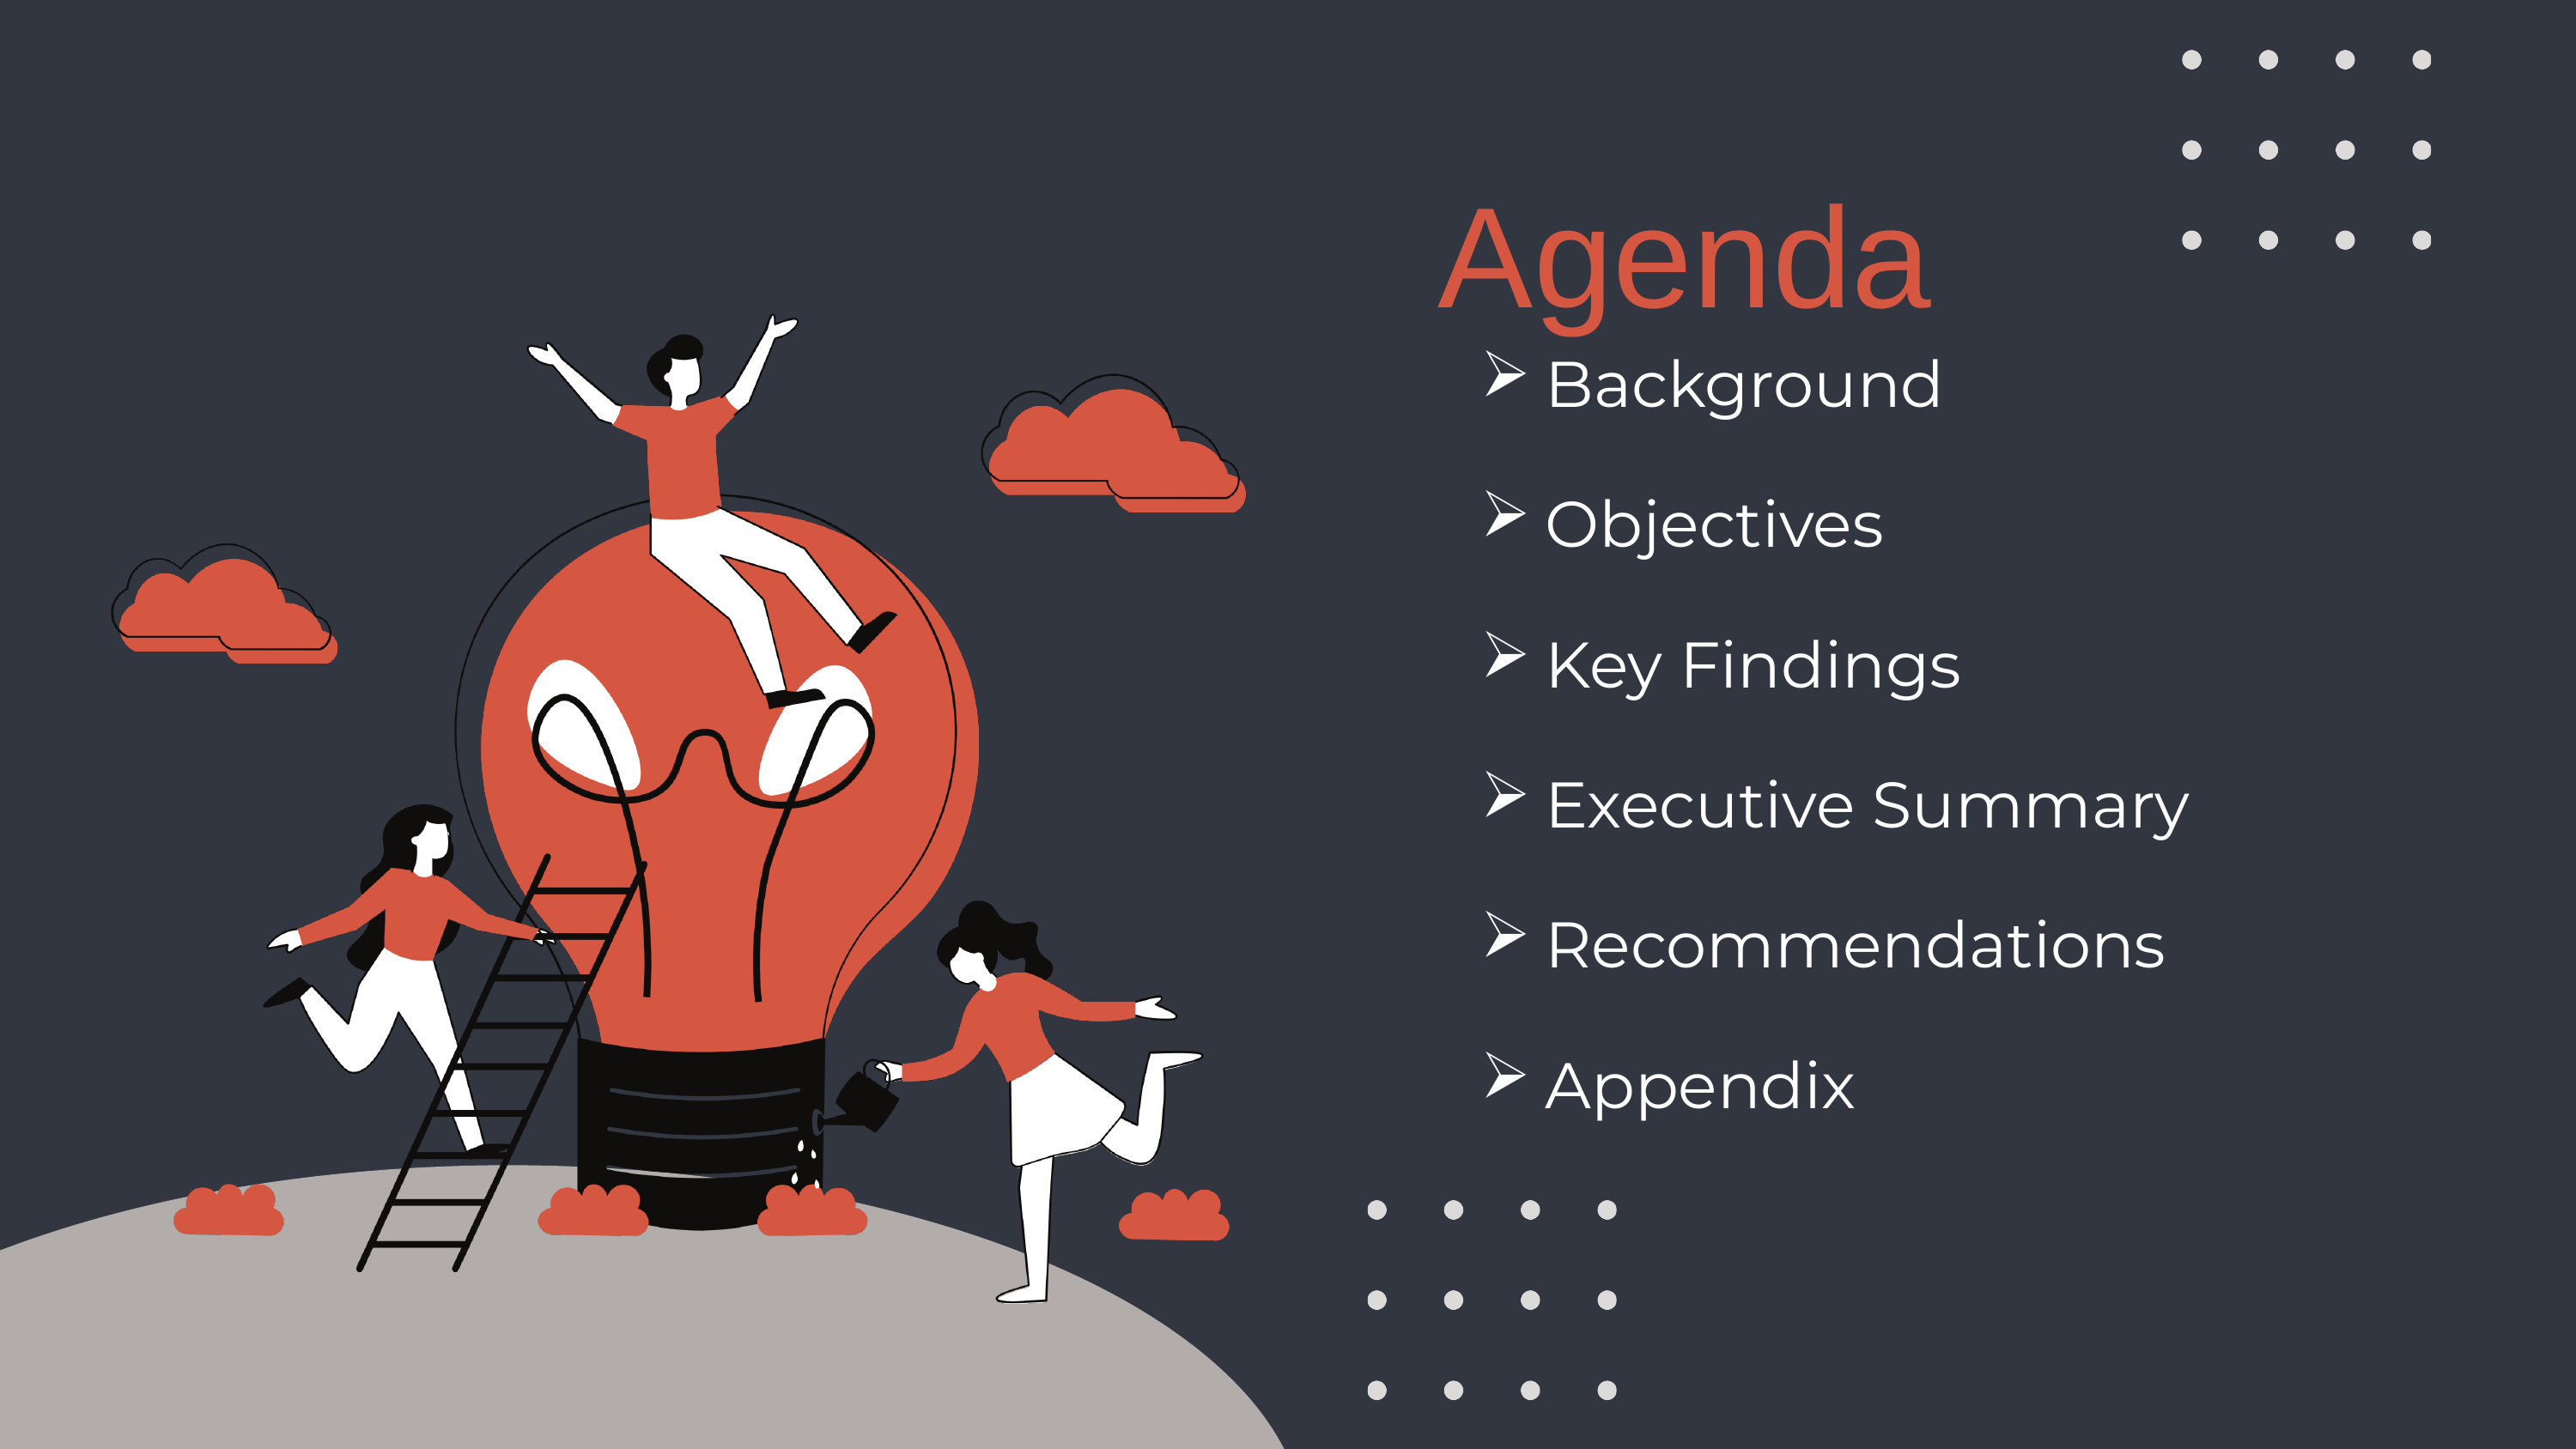

Agenda

Background

Objectives

Key Findings

Executive Summary

Recommendations

Appendix